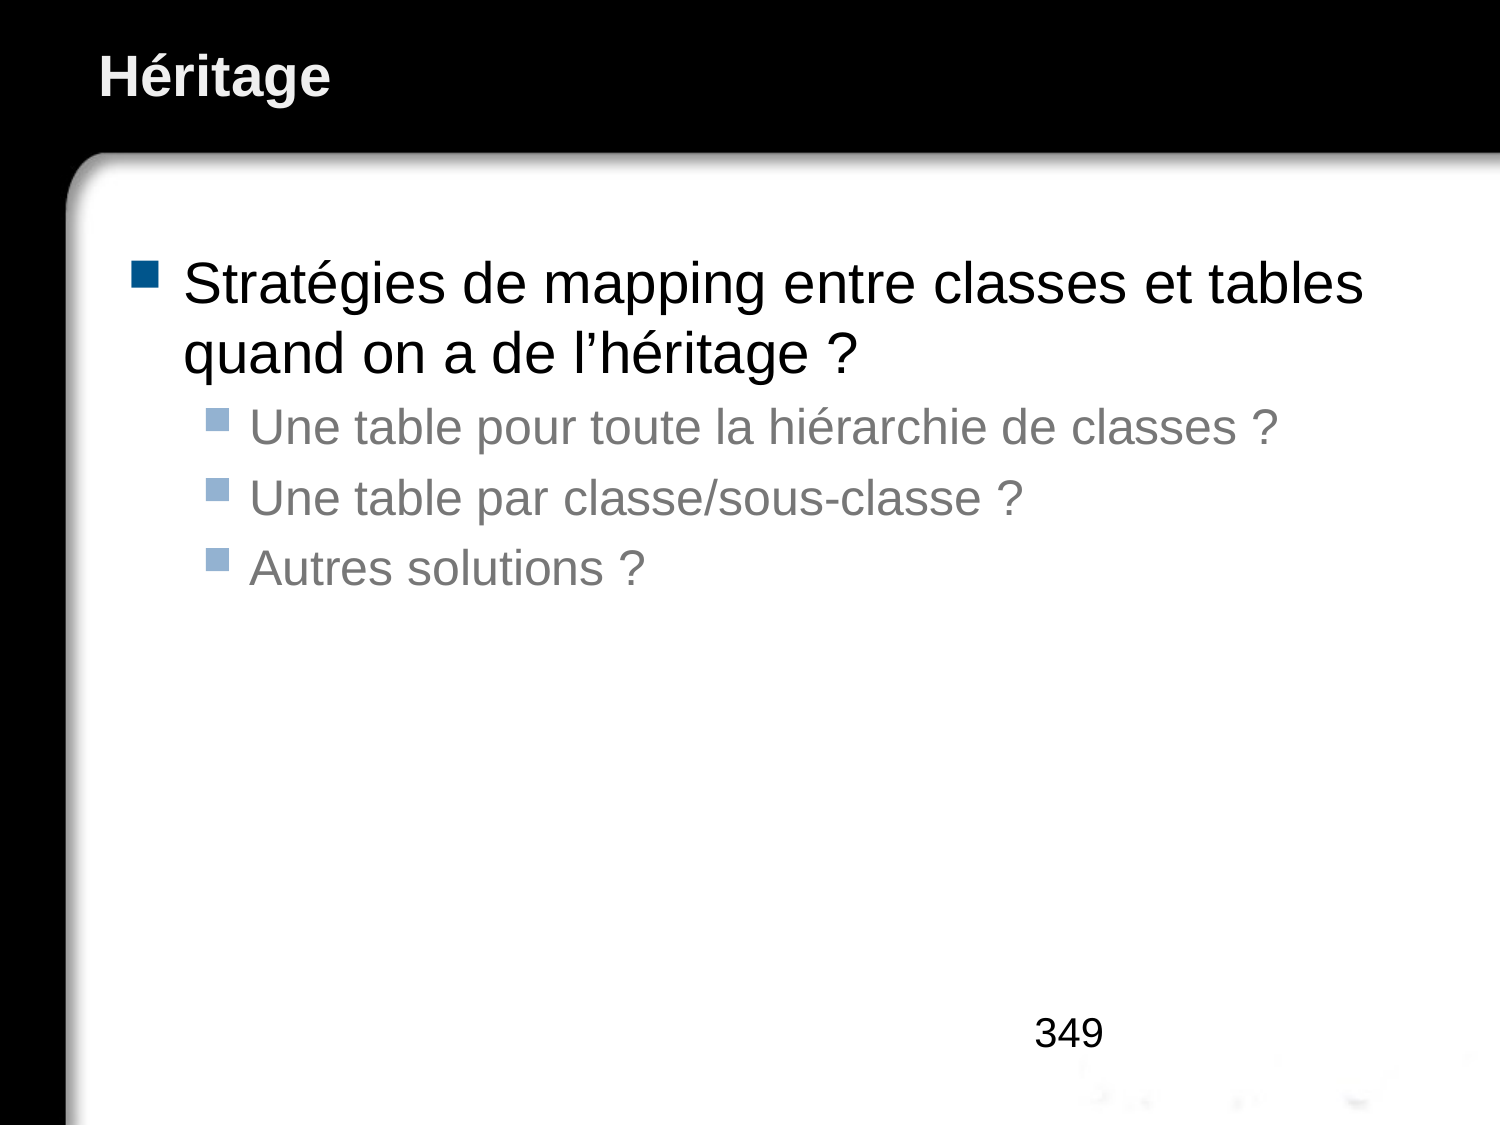

# Héritage
Stratégies de mapping entre classes et tables quand on a de l’héritage ?
Une table pour toute la hiérarchie de classes ?
Une table par classe/sous-classe ?
Autres solutions ?